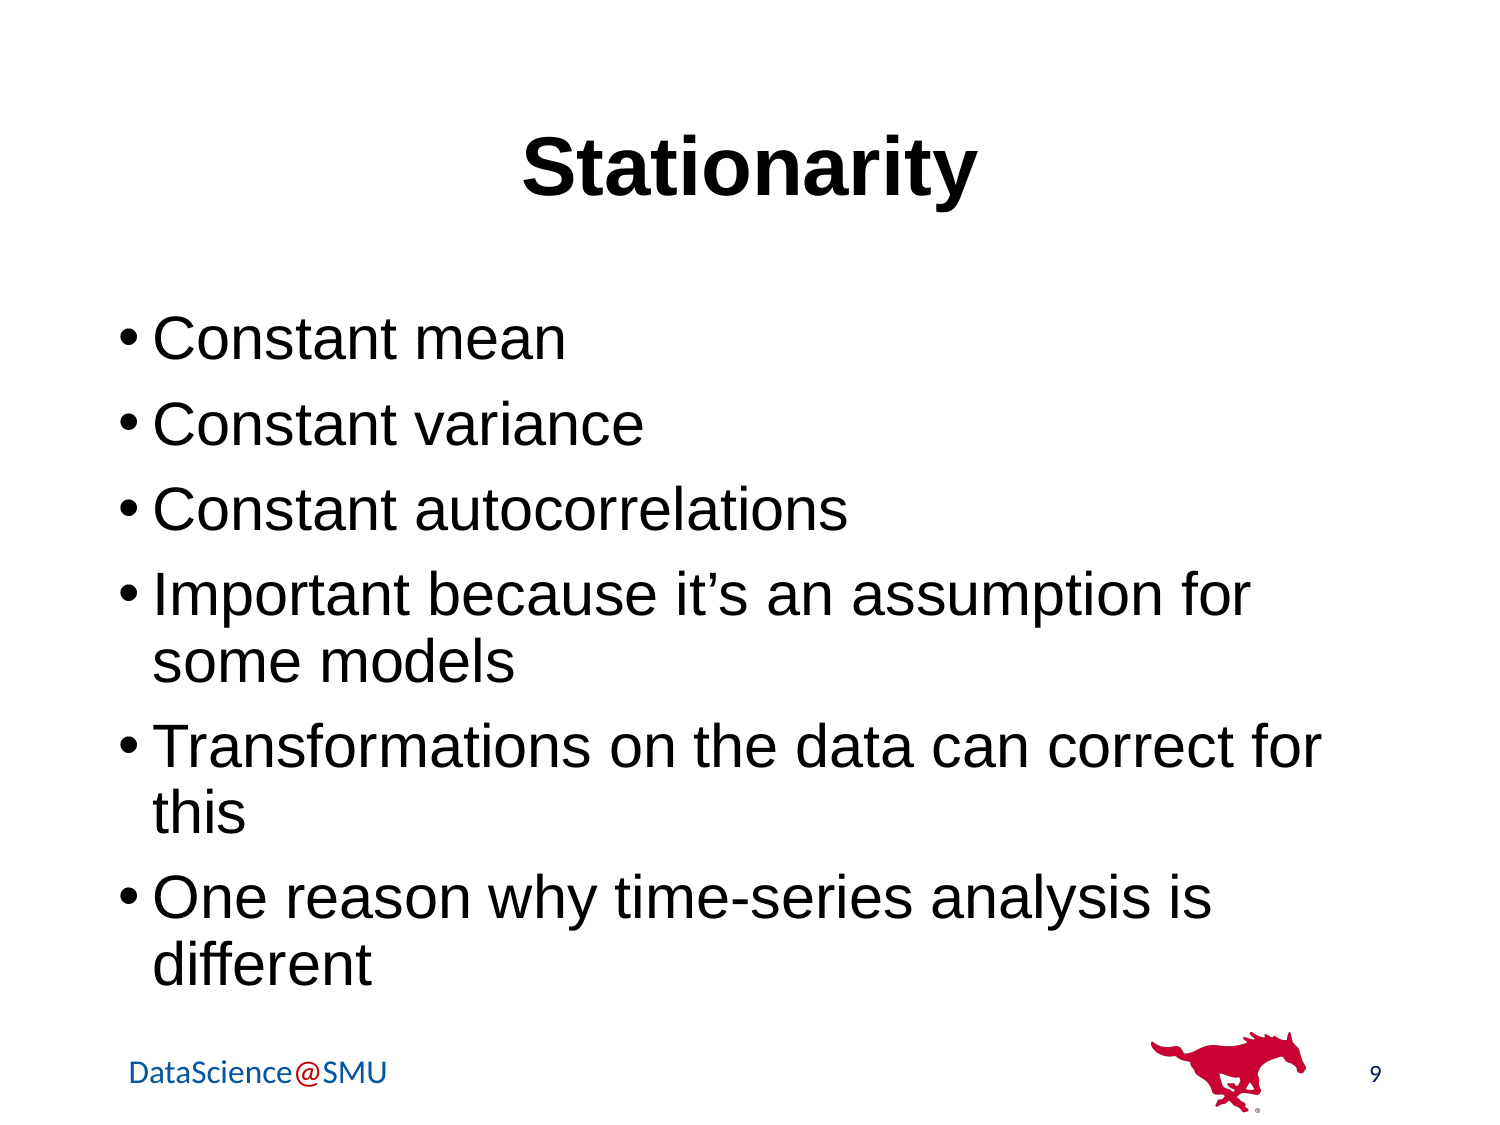

# Stationarity
Constant mean
Constant variance
Constant autocorrelations
Important because it’s an assumption for some models
Transformations on the data can correct for this
One reason why time-series analysis is different

9